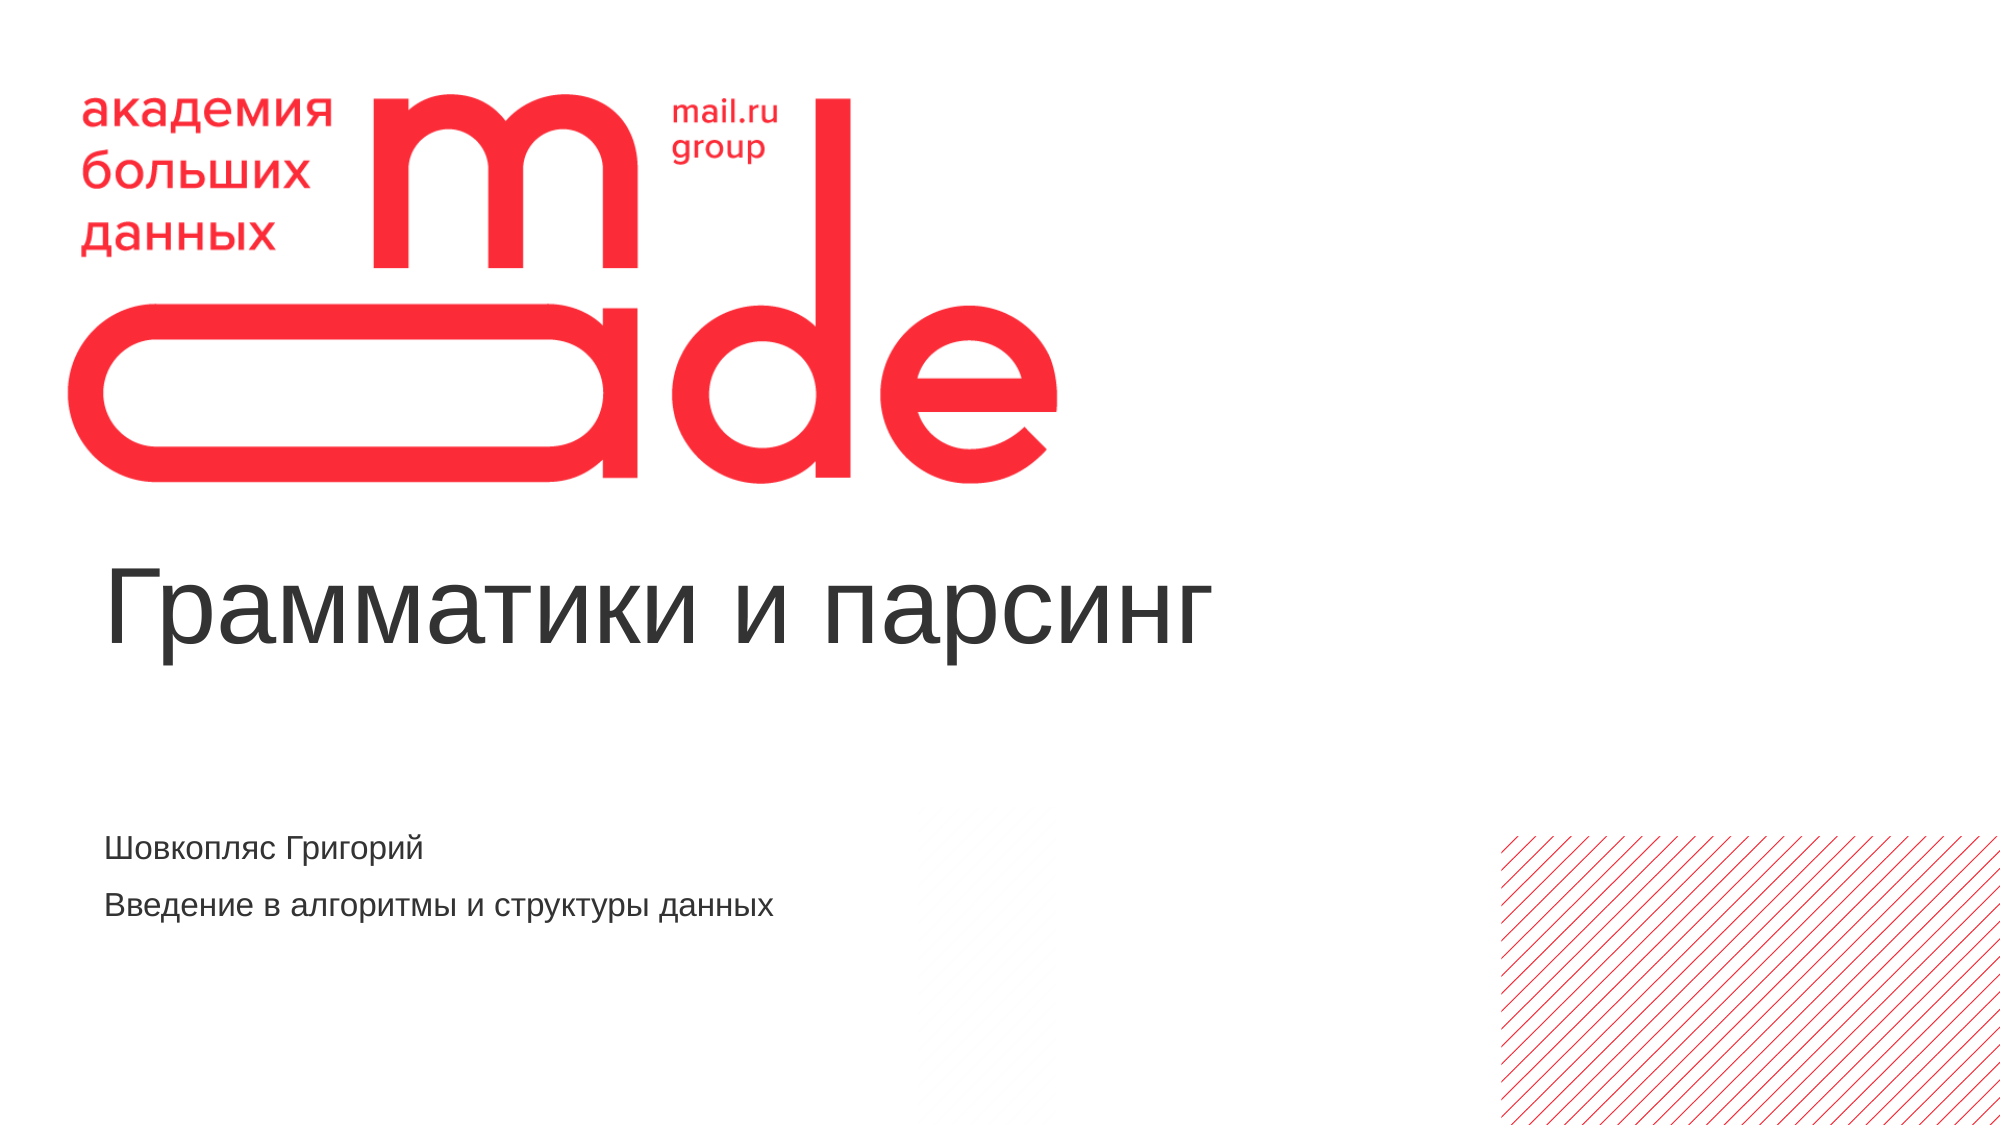

Грамматики и парсинг
Шовкопляс Григорий
Введение в алгоритмы и структуры данных